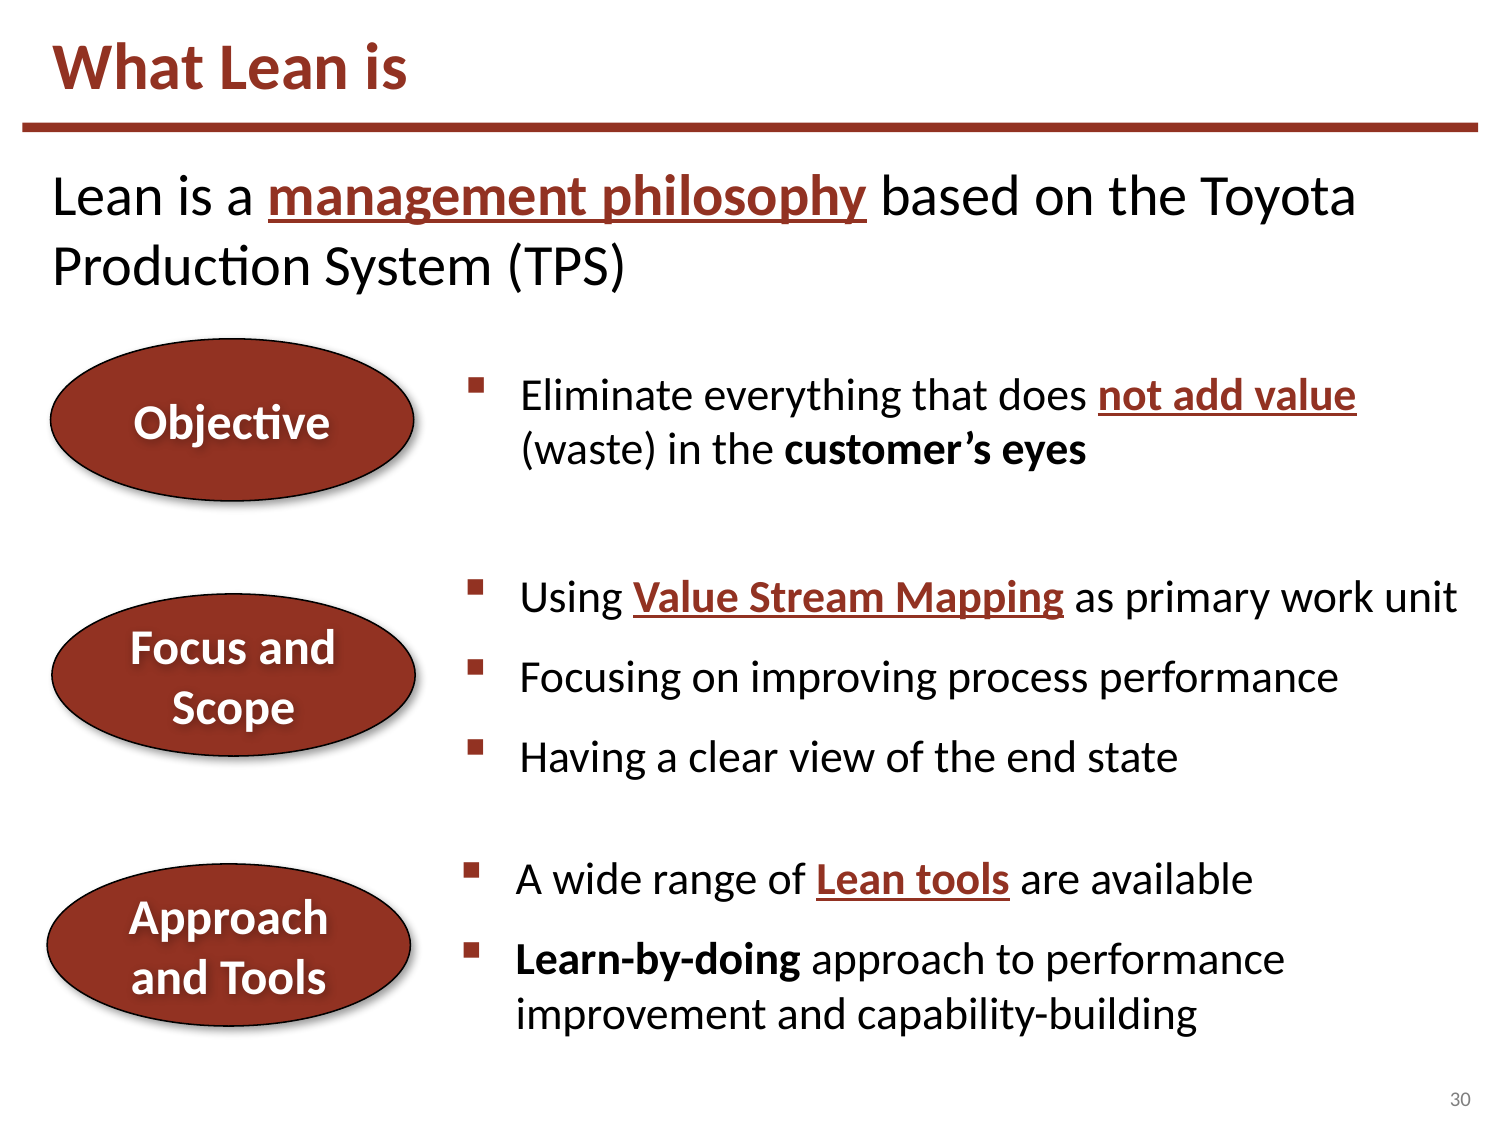

# What Lean is
Lean is a management philosophy based on the Toyota Production System (TPS)

Eliminate everything that does not add value (waste) in the customer’s eyes
Objective
Using Value Stream Mapping as primary work unit
Focusing on improving process performance
Having a clear view of the end state

Focus and Scope
A wide range of Lean tools are available
Learn-by-doing approach to performance improvement and capability-building

Approach and Tools